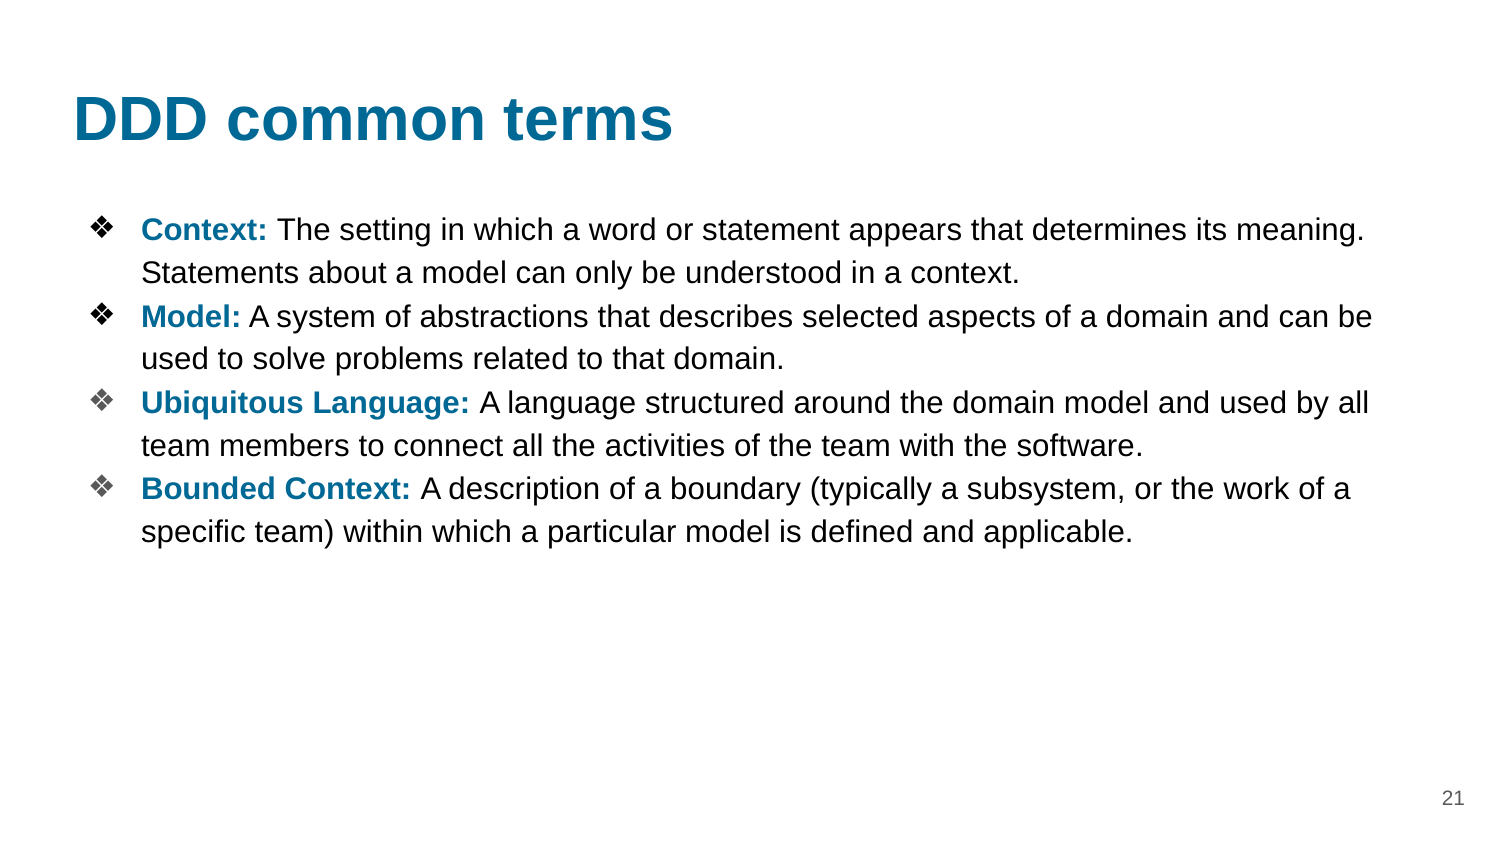

# DDD common terms
Context: The setting in which a word or statement appears that determines its meaning. Statements about a model can only be understood in a context.
Model: A system of abstractions that describes selected aspects of a domain and can be used to solve problems related to that domain.
Ubiquitous Language: A language structured around the domain model and used by all team members to connect all the activities of the team with the software.
Bounded Context: A description of a boundary (typically a subsystem, or the work of a specific team) within which a particular model is defined and applicable.

21